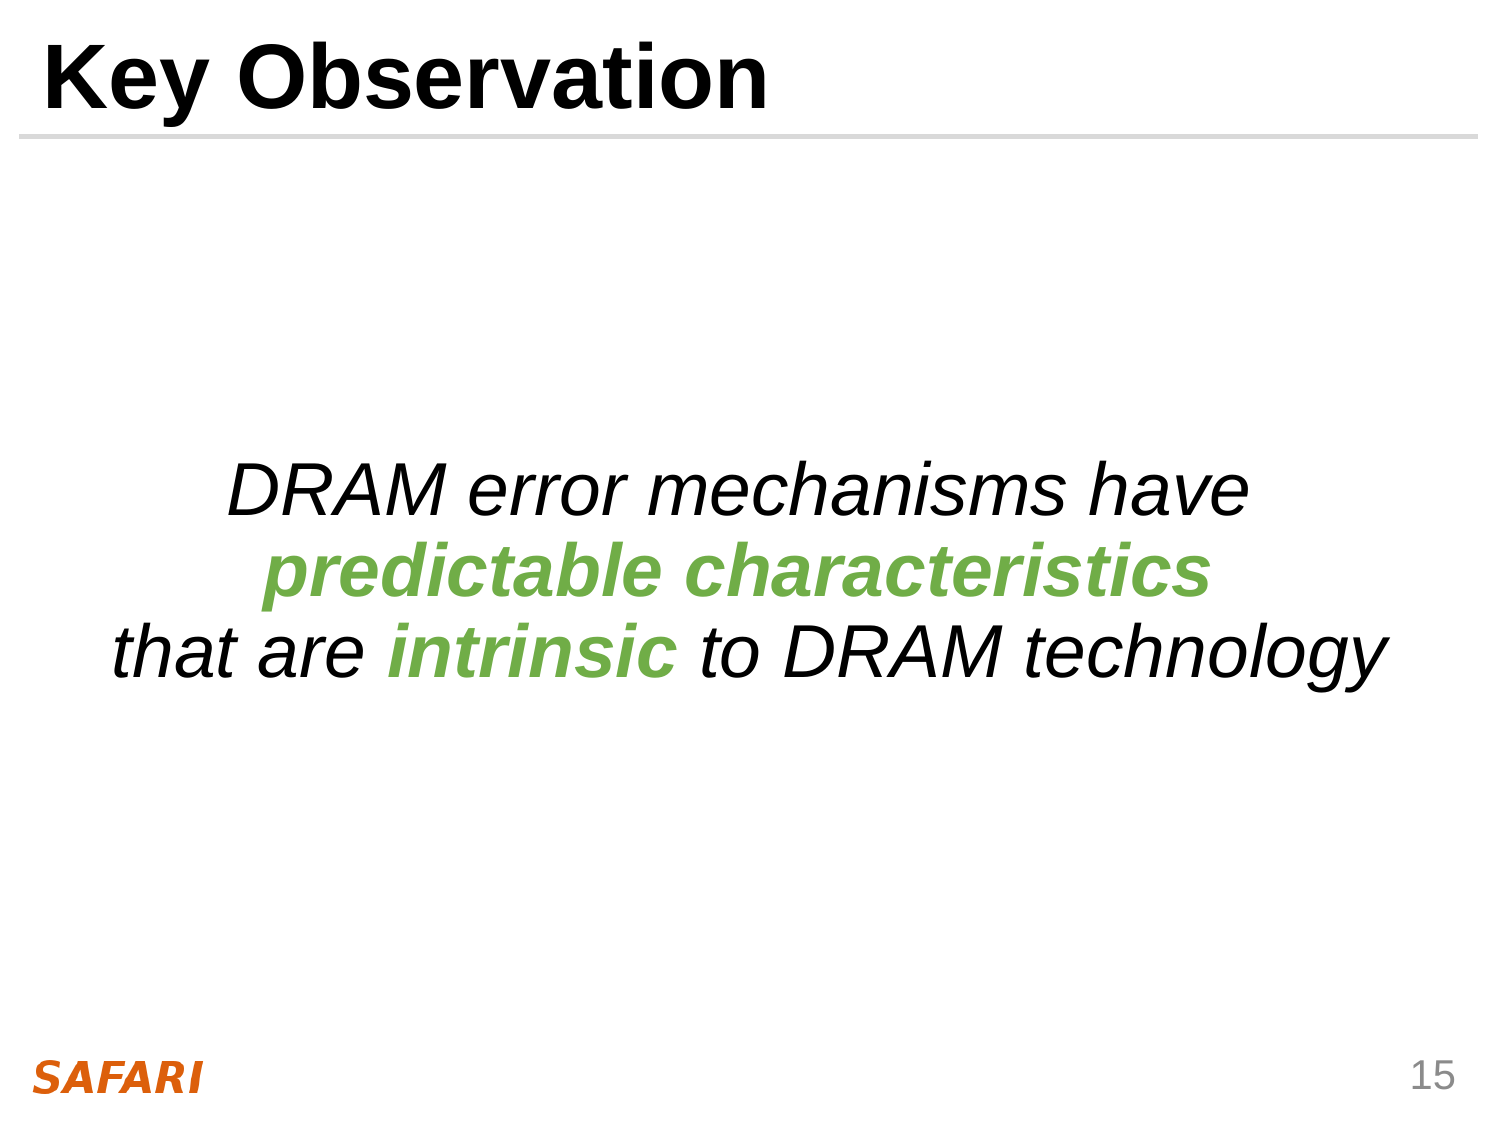

# Key Observation
DRAM error mechanisms have
predictable characteristics
that are intrinsic to DRAM technology